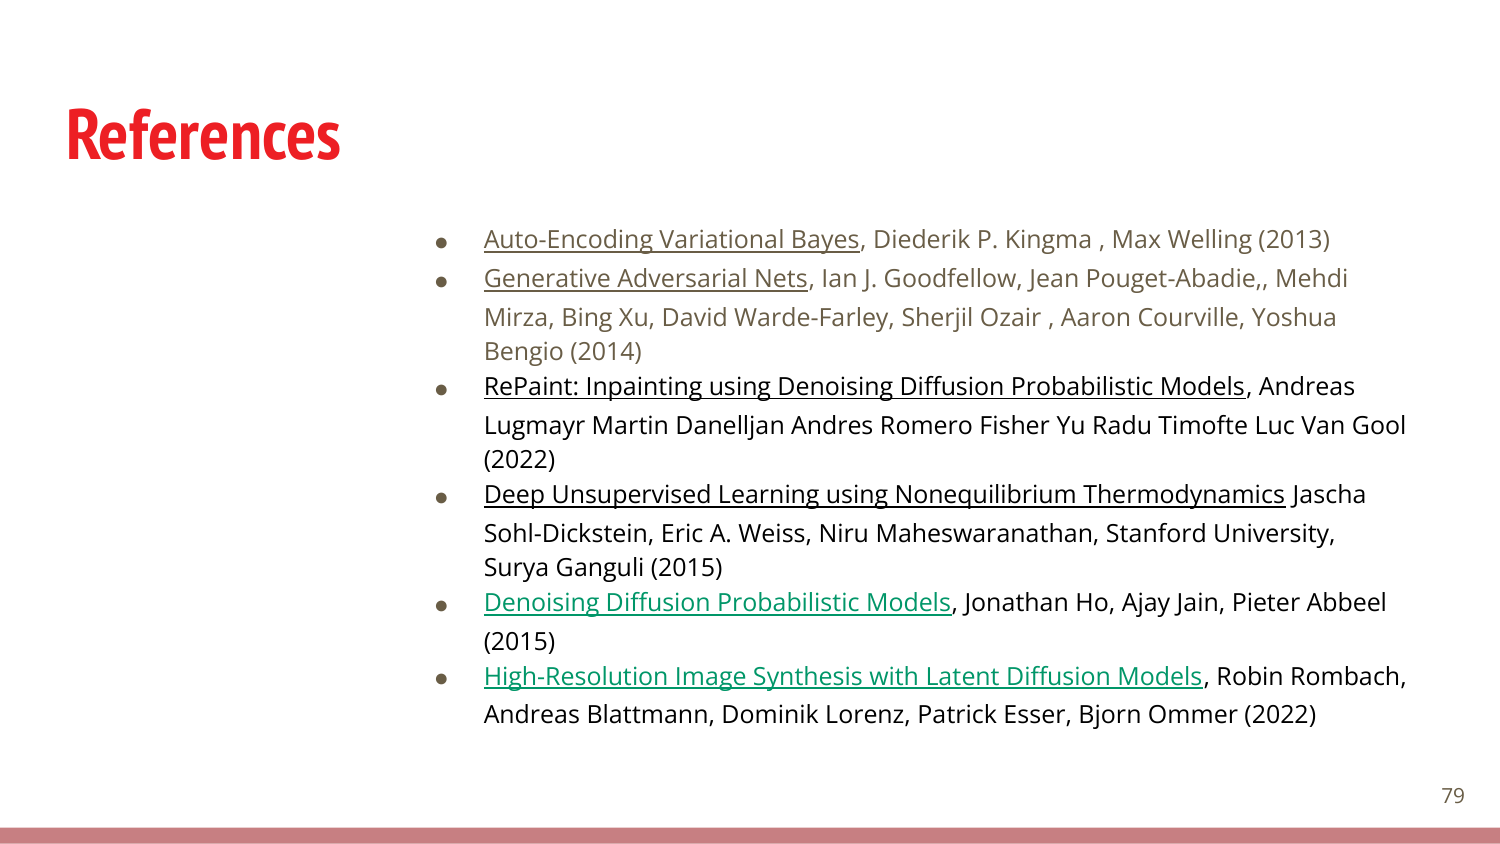

# References

Auto-Encoding Variational Bayes, Diederik P. Kingma , Max Welling (2013)
Generative Adversarial Nets, Ian J. Goodfellow, Jean Pouget-Abadie,, Mehdi Mirza, Bing Xu, David Warde-Farley, Sherjil Ozair , Aaron Courville, Yoshua Bengio (2014)
RePaint: Inpainting using Denoising Diffusion Probabilistic Models, Andreas Lugmayr Martin Danelljan Andres Romero Fisher Yu Radu Timofte Luc Van Gool (2022)
Deep Unsupervised Learning using Nonequilibrium Thermodynamics Jascha Sohl-Dickstein, Eric A. Weiss, Niru Maheswaranathan, Stanford University,  Surya Ganguli (2015)
Denoising Diffusion Probabilistic Models, Jonathan Ho, Ajay Jain, Pieter Abbeel (2015)
High-Resolution Image Synthesis with Latent Diffusion Models, Robin Rombach, Andreas Blattmann, Dominik Lorenz, Patrick Esser, Bjorn Ommer (2022)

79